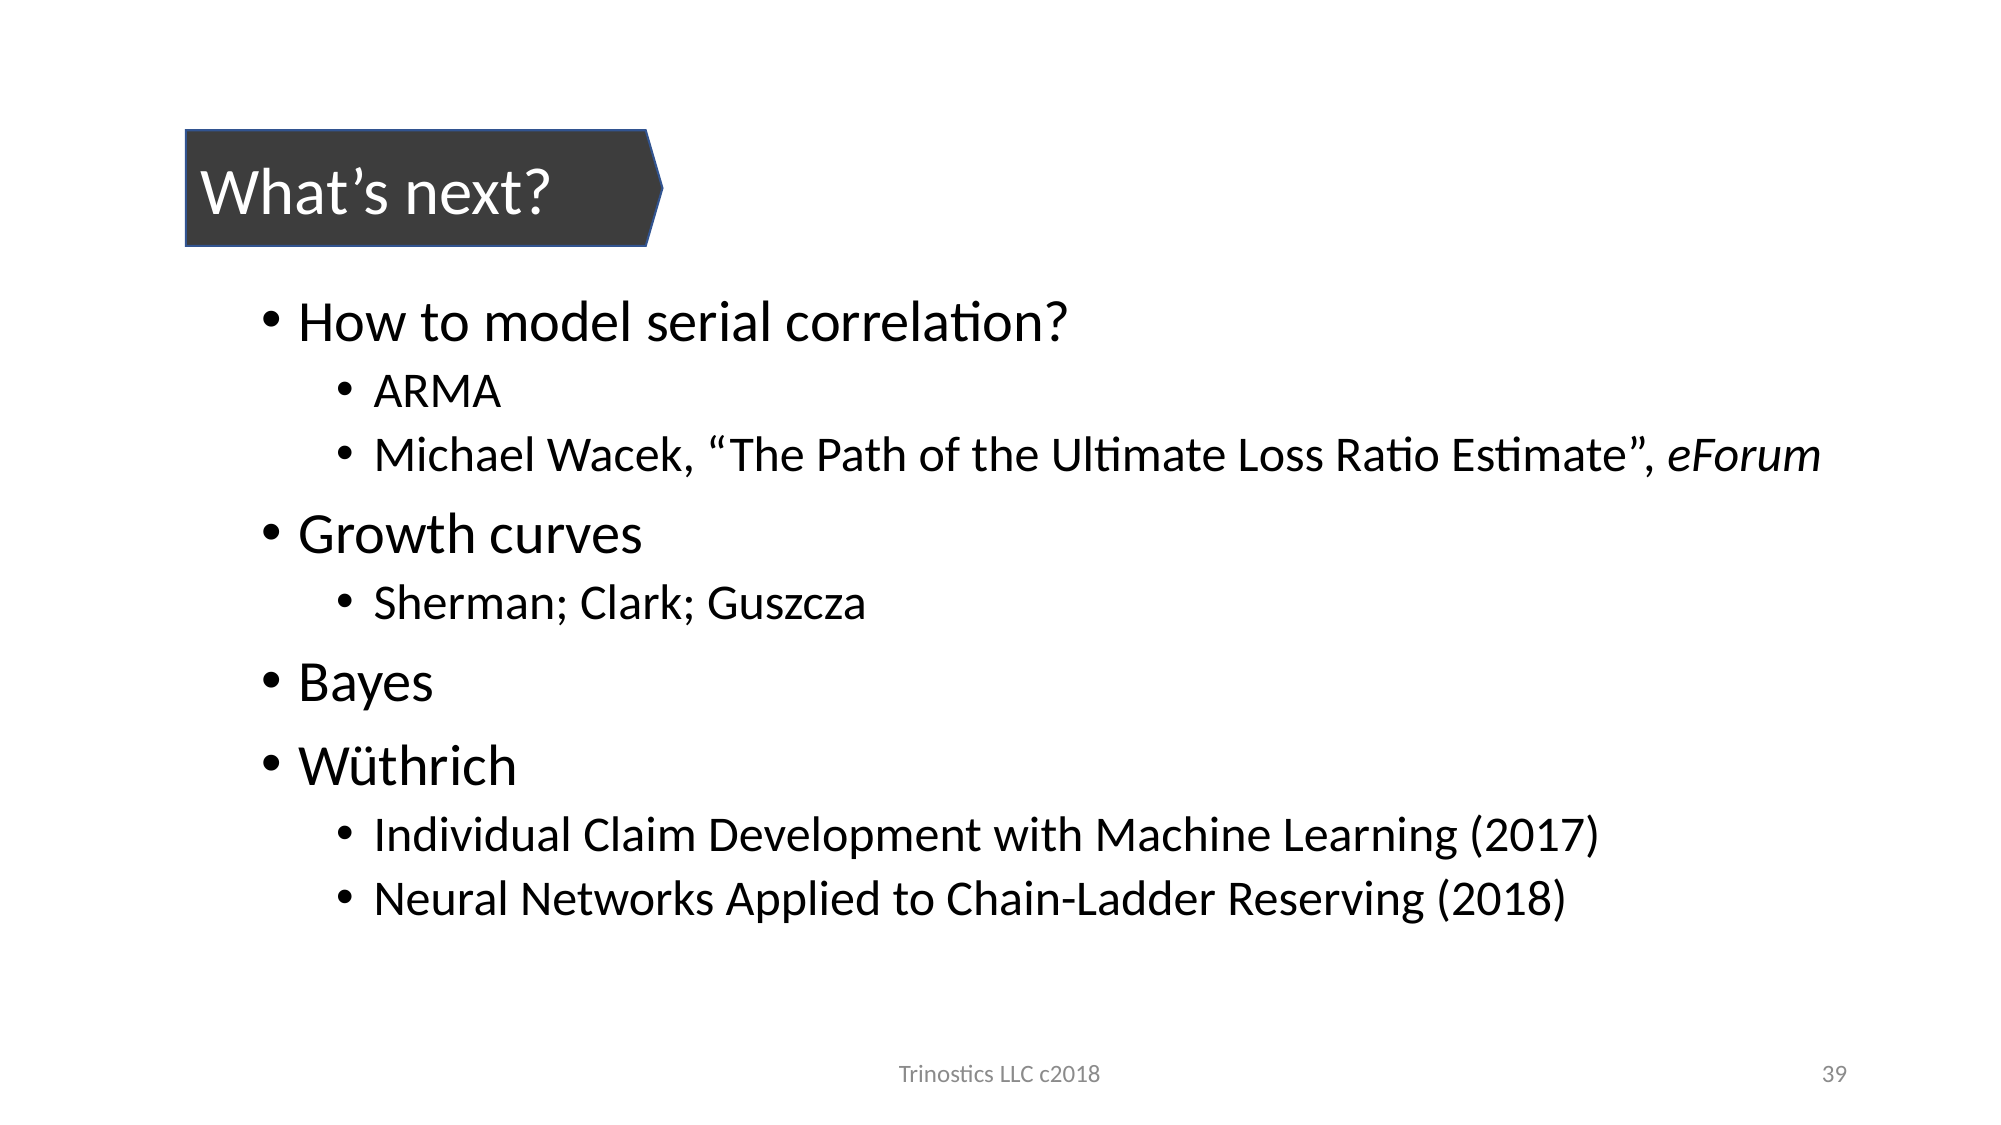

What’s next?
How to model serial correlation?
ARMA
Michael Wacek, “The Path of the Ultimate Loss Ratio Estimate”, eForum
Growth curves
Sherman; Clark; Guszcza
Bayes
Wüthrich
Individual Claim Development with Machine Learning (2017)
Neural Networks Applied to Chain-Ladder Reserving (2018)
Trinostics LLC c2018
39